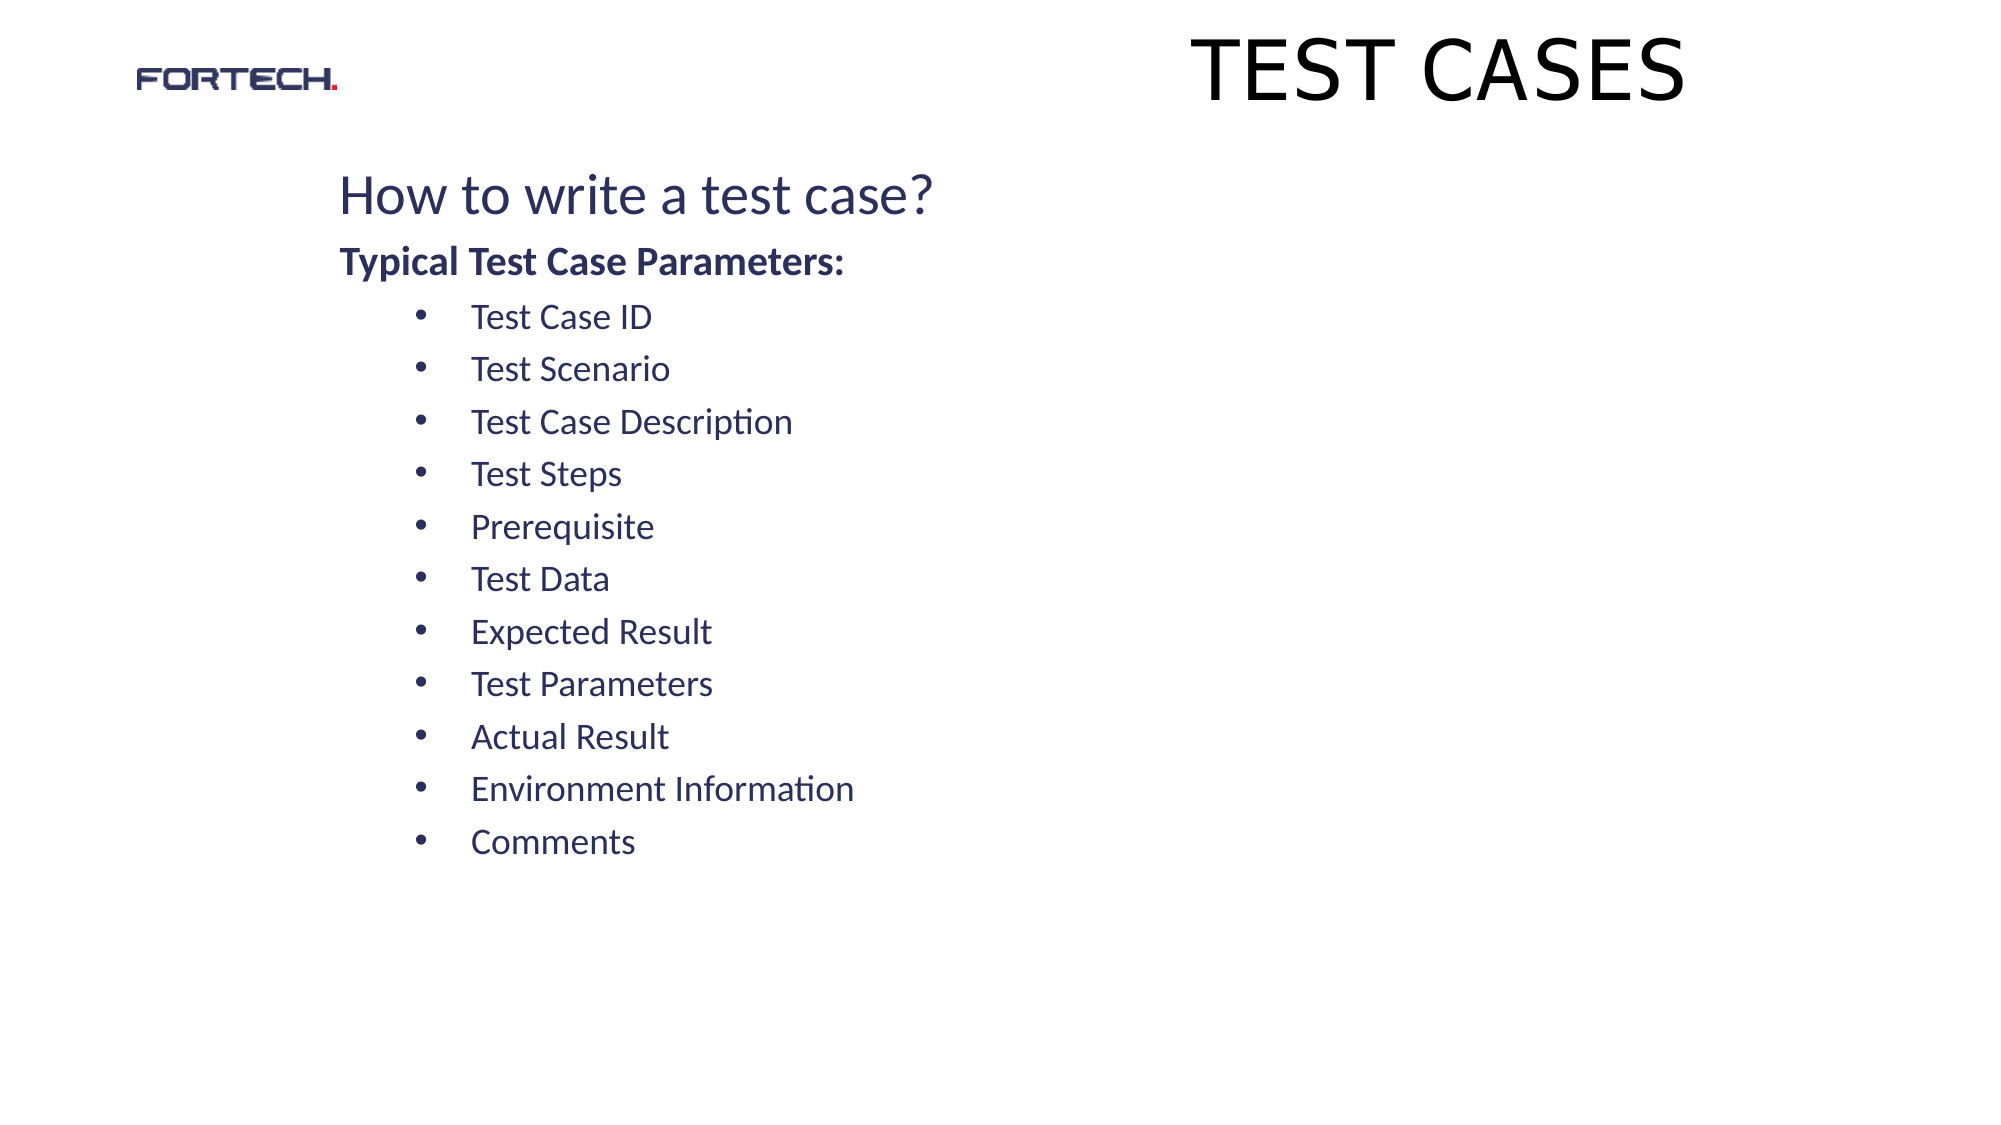

# Test cases
How to write a test case?
Typical Test Case Parameters:
Test Case ID
Test Scenario
Test Case Description
Test Steps
Prerequisite
Test Data
Expected Result
Test Parameters
Actual Result
Environment Information
Comments